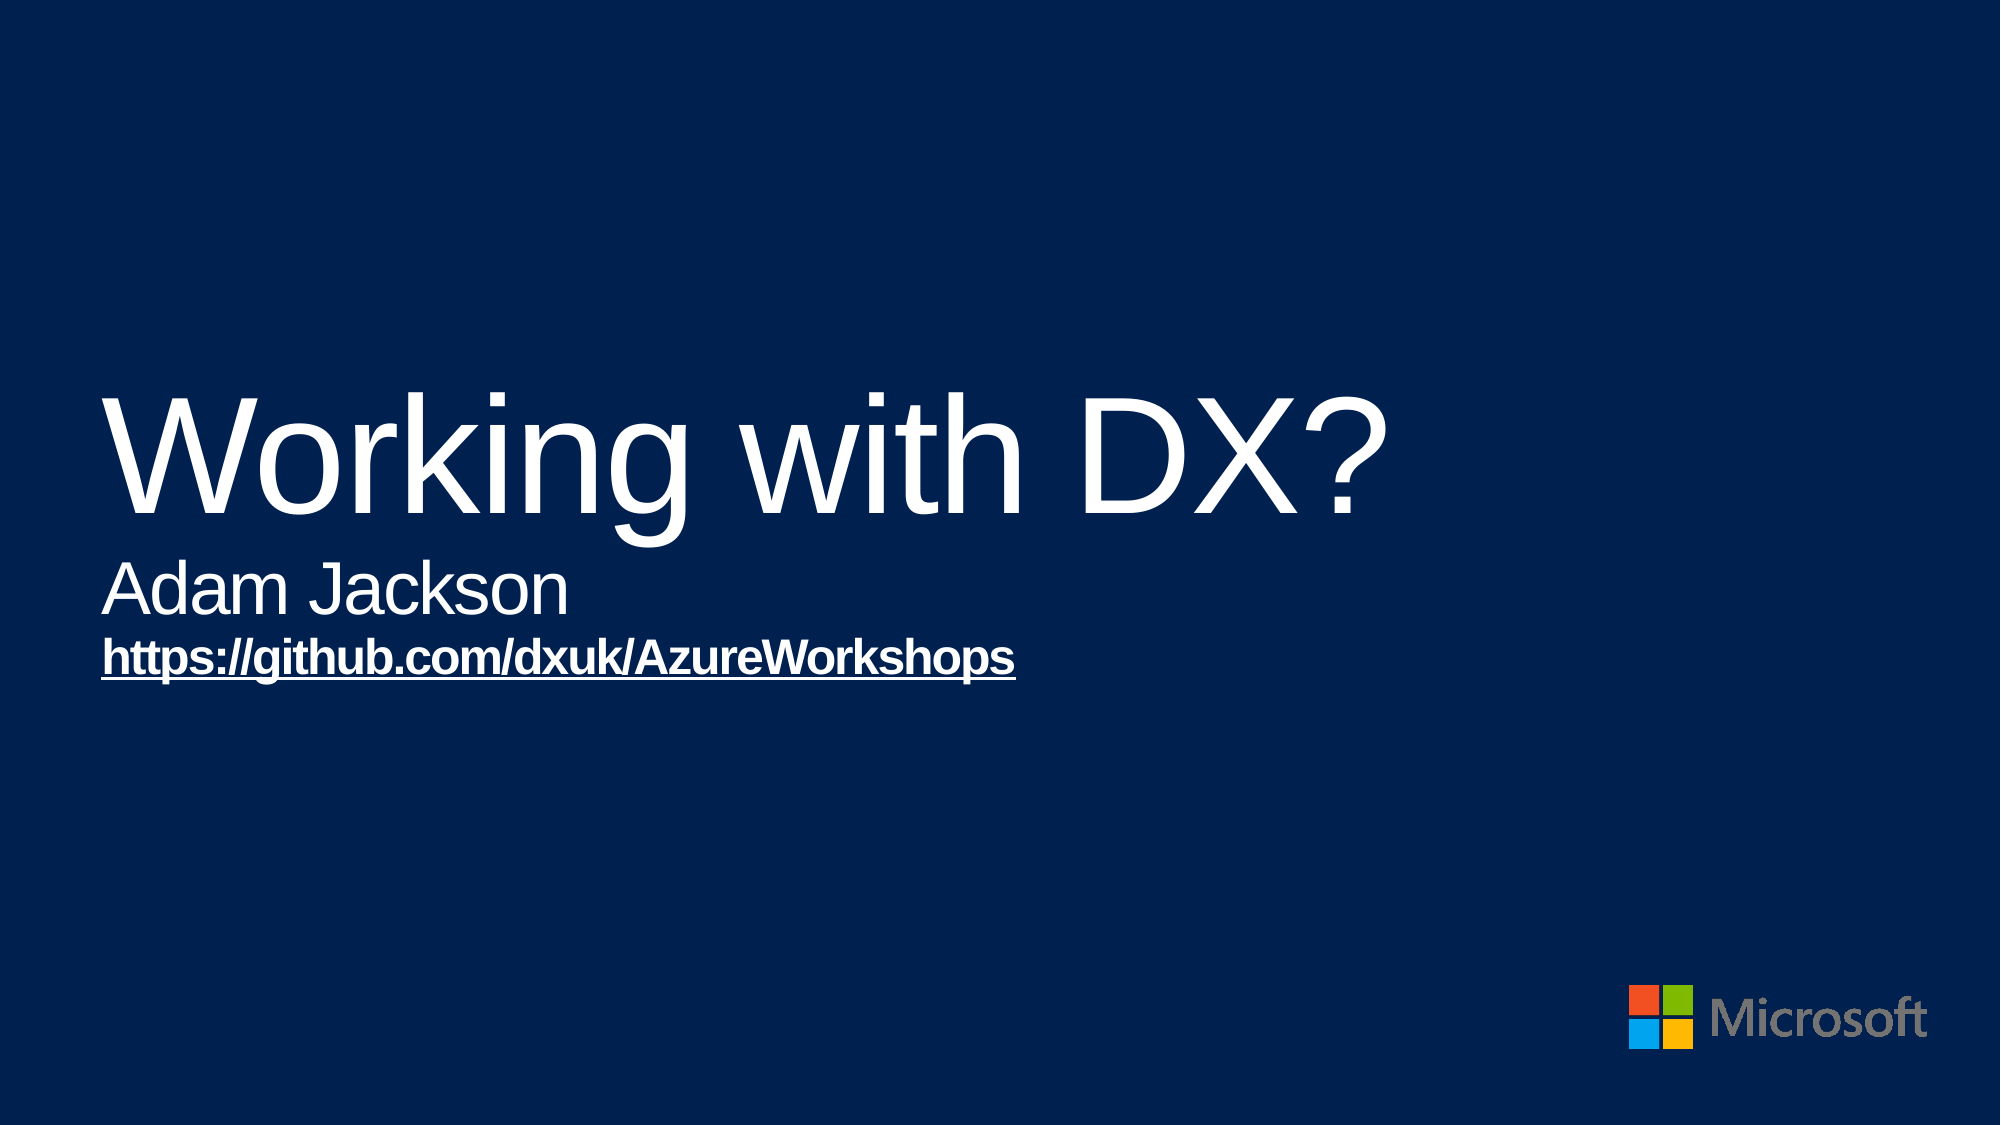

# Working with DX? Adam Jackson https://github.com/dxuk/AzureWorkshops